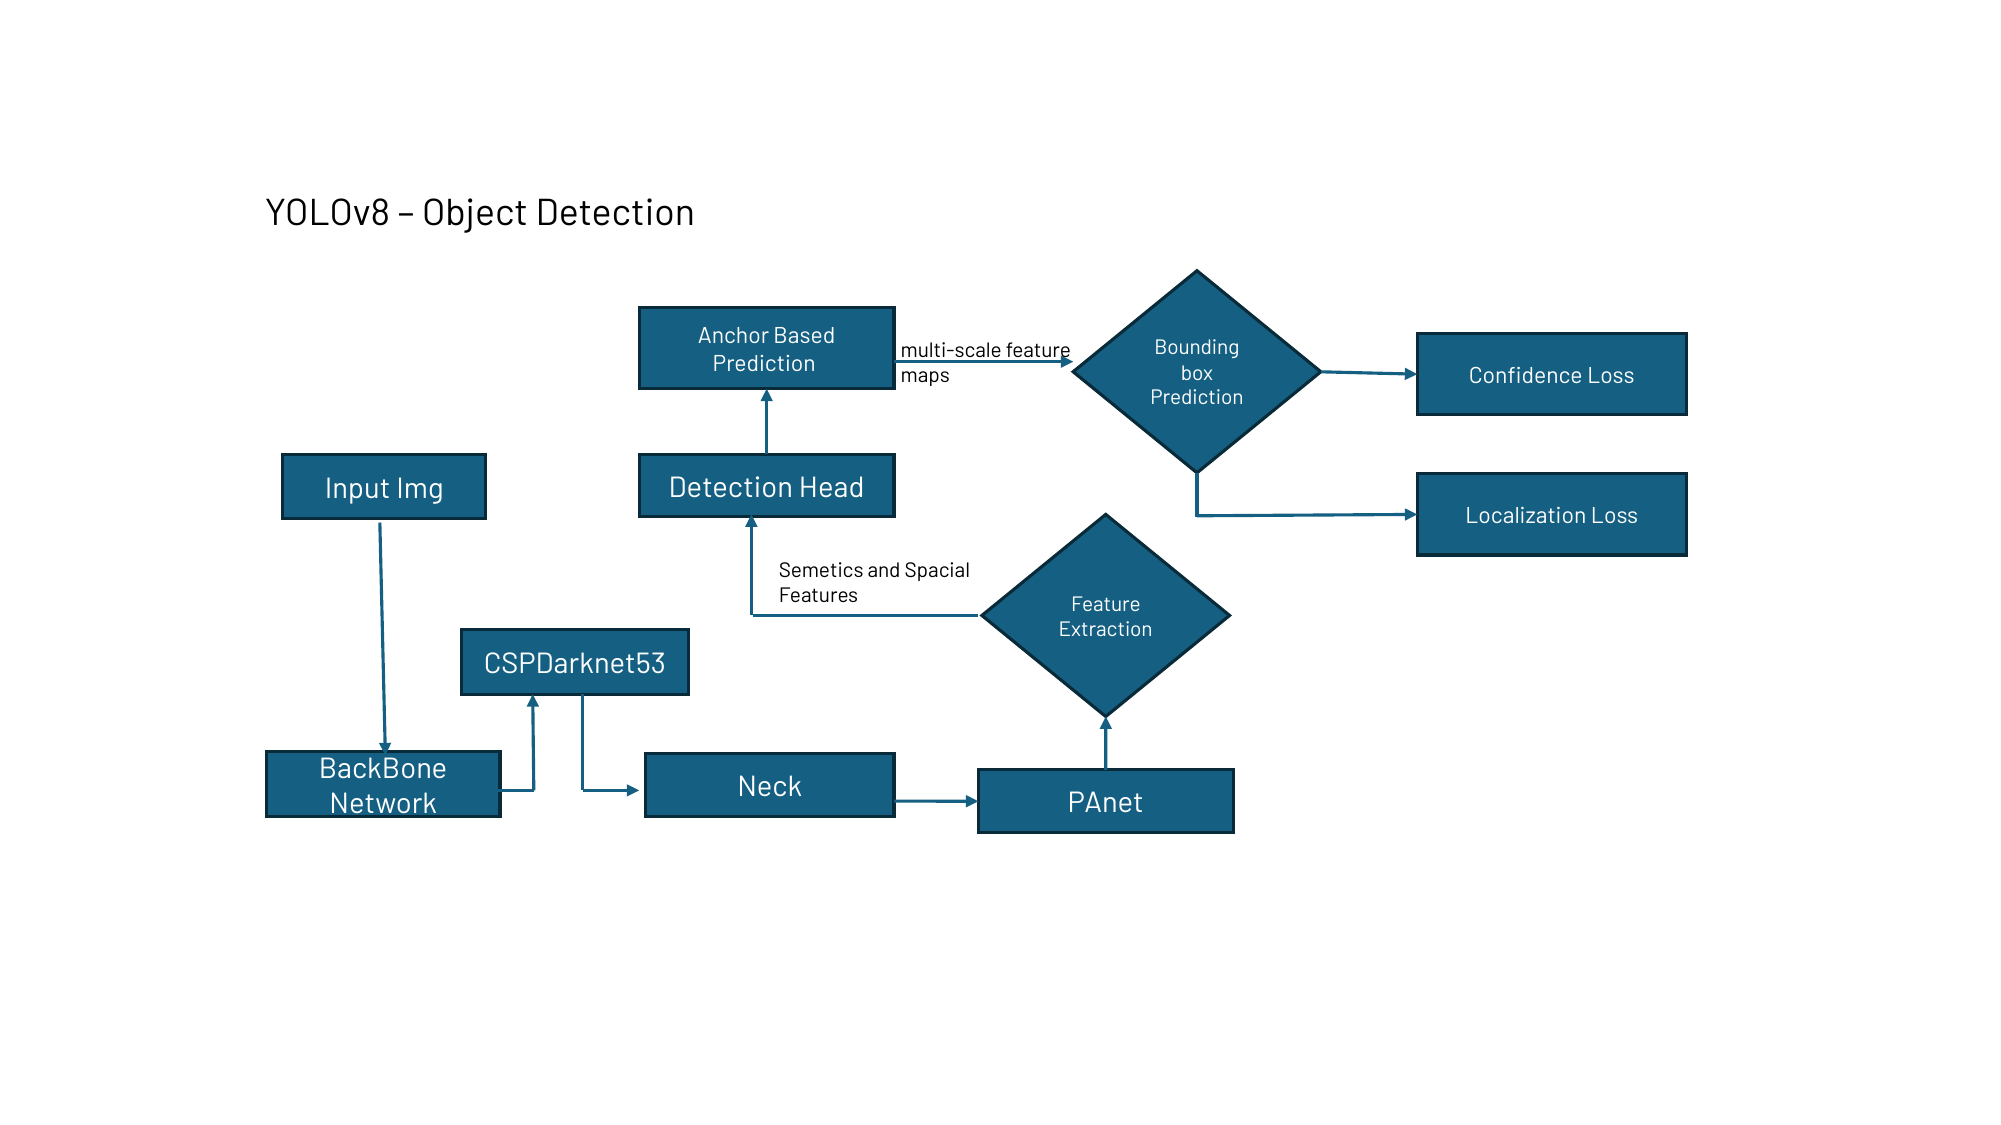

# YOLOv8 – Object Detection

Bounding box Prediction
Anchor Based Prediction
multi-scale feature maps
Confidence Loss
Input Img
Detection Head
Localization Loss
Feature Extraction
Semetics and Spacial Features
CSPDarknet53
BackBone Network
Neck
PAnet